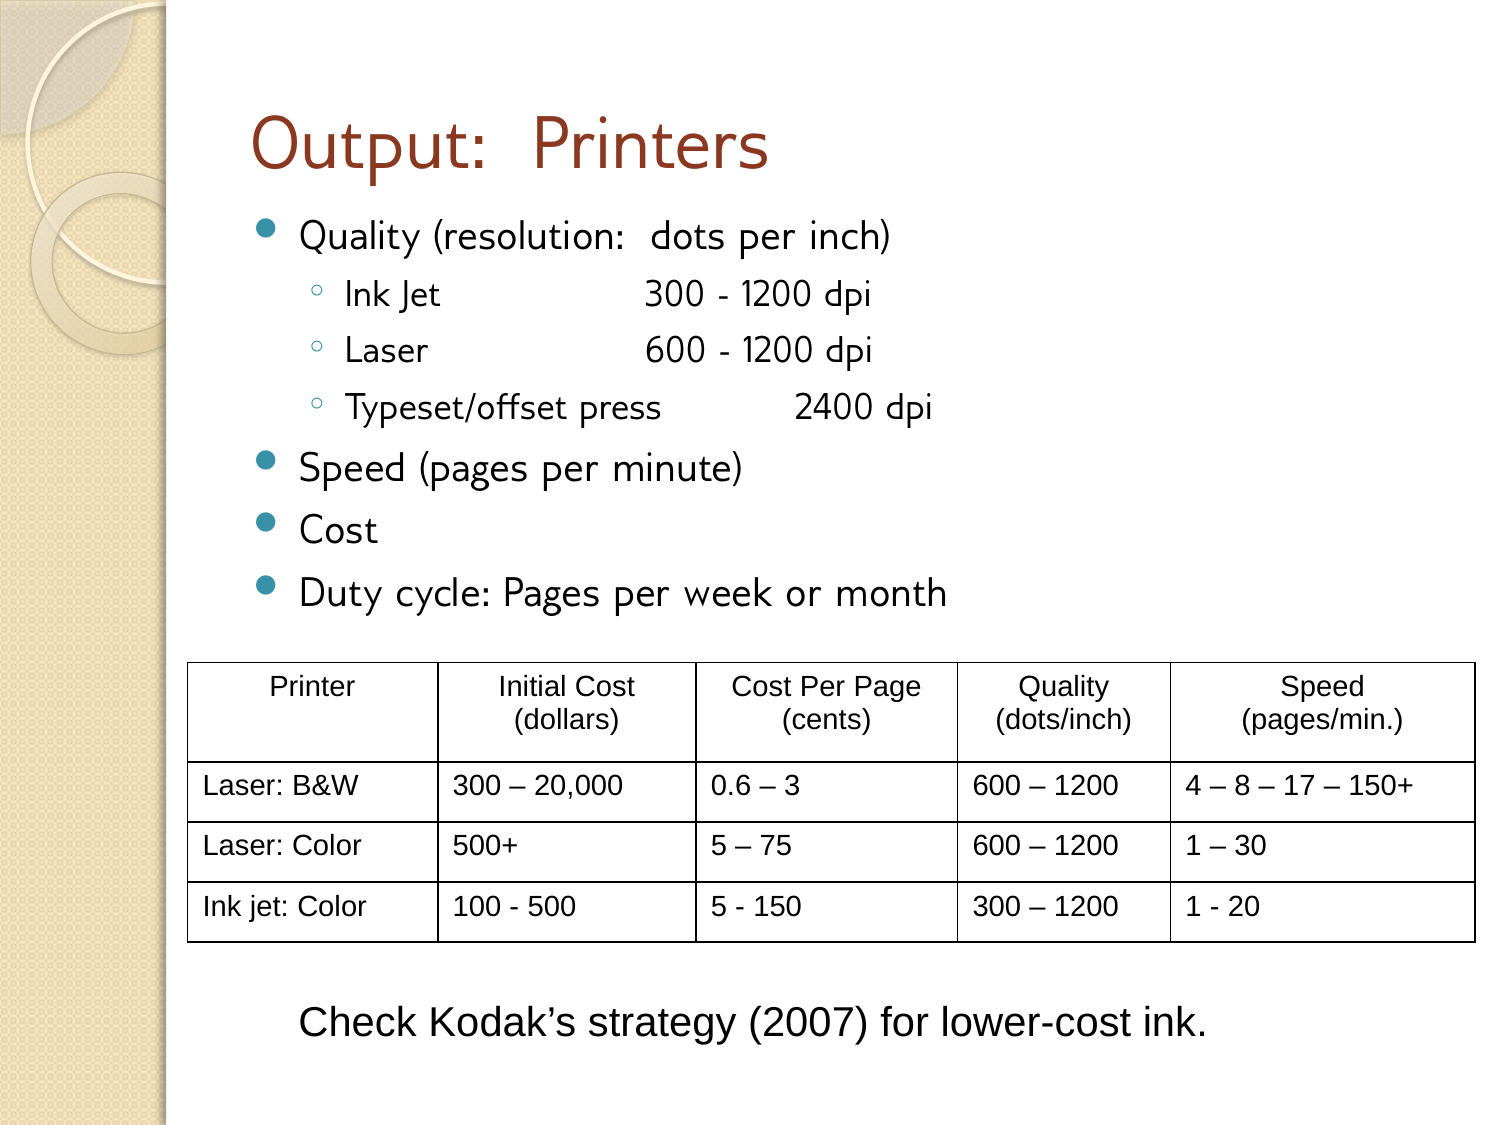

# Output:  Printers
Quality (resolution:  dots per inch)
Ink Jet		300 - 1200 dpi
Laser		600 - 1200 dpi
Typeset/offset press	2400 dpi
Speed (pages per minute)
Cost
Duty cycle: Pages per week or month
| Printer | Initial Cost (dollars) | Cost Per Page (cents) | Quality (dots/inch) | Speed (pages/min.) |
| --- | --- | --- | --- | --- |
| Laser: B&W | 300 – 20,000 | 0.6 – 3 | 600 – 1200 | 4 – 8 – 17 – 150+ |
| Laser: Color | 500+ | 5 – 75 | 600 – 1200 | 1 – 30 |
| Ink jet: Color | 100 - 500 | 5 - 150 | 300 – 1200 | 1 - 20 |
Check Kodak’s strategy (2007) for lower-cost ink.